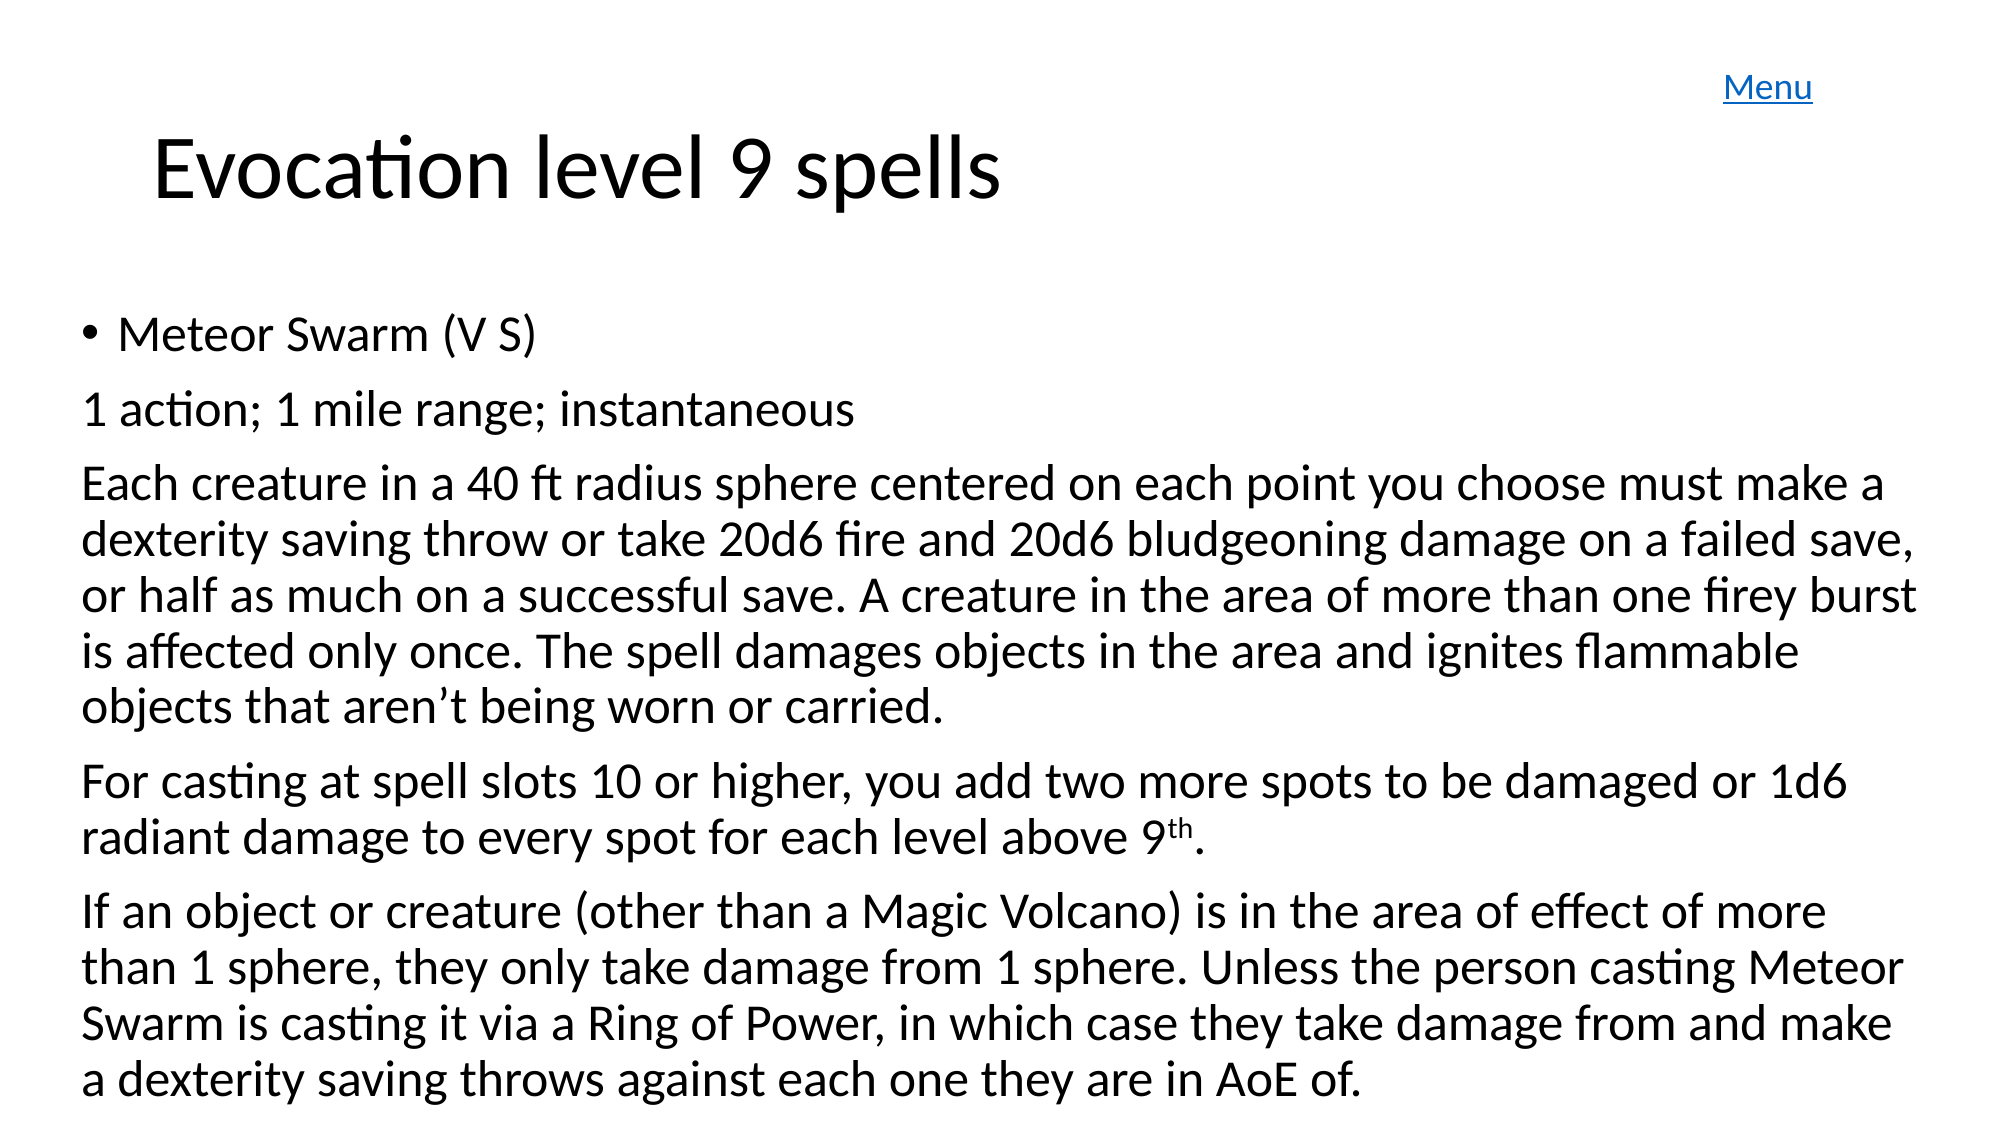

Menu
# Evocation level 9 spells
Meteor Swarm (V S)
1 action; 1 mile range; instantaneous
Each creature in a 40 ft radius sphere centered on each point you choose must make a dexterity saving throw or take 20d6 fire and 20d6 bludgeoning damage on a failed save, or half as much on a successful save. A creature in the area of more than one firey burst is affected only once. The spell damages objects in the area and ignites flammable objects that aren’t being worn or carried.
For casting at spell slots 10 or higher, you add two more spots to be damaged or 1d6 radiant damage to every spot for each level above 9th.
If an object or creature (other than a Magic Volcano) is in the area of effect of more than 1 sphere, they only take damage from 1 sphere. Unless the person casting Meteor Swarm is casting it via a Ring of Power, in which case they take damage from and make a dexterity saving throws against each one they are in AoE of.